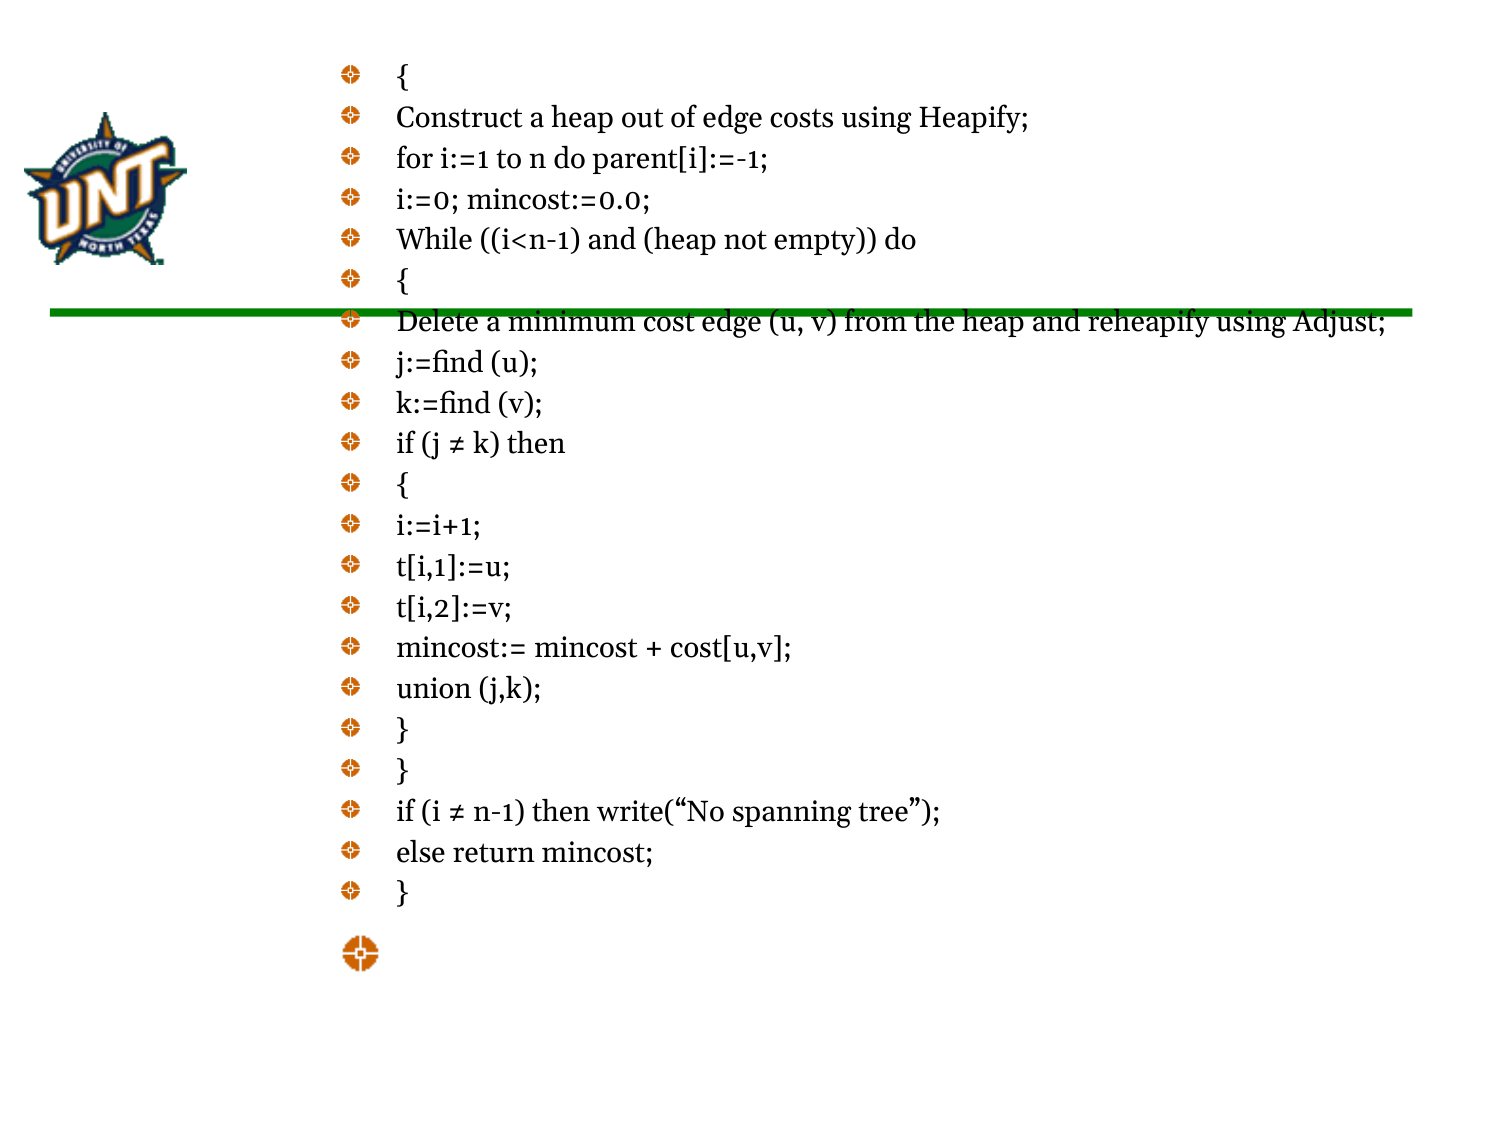

{
Construct a heap out of edge costs using Heapify;
for i:=1 to n do parent[i]:=-1;
i:=0; mincost:=0.0;
While ((i<n-1) and (heap not empty)) do
{
Delete a minimum cost edge (u, v) from the heap and reheapify using Adjust;
j:=find (u);
k:=find (v);
if (j ≠ k) then
{
i:=i+1;
t[i,1]:=u;
t[i,2]:=v;
mincost:= mincost + cost[u,v];
union (j,k);
}
}
if (i ≠ n-1) then write(“No spanning tree”);
else return mincost;
}